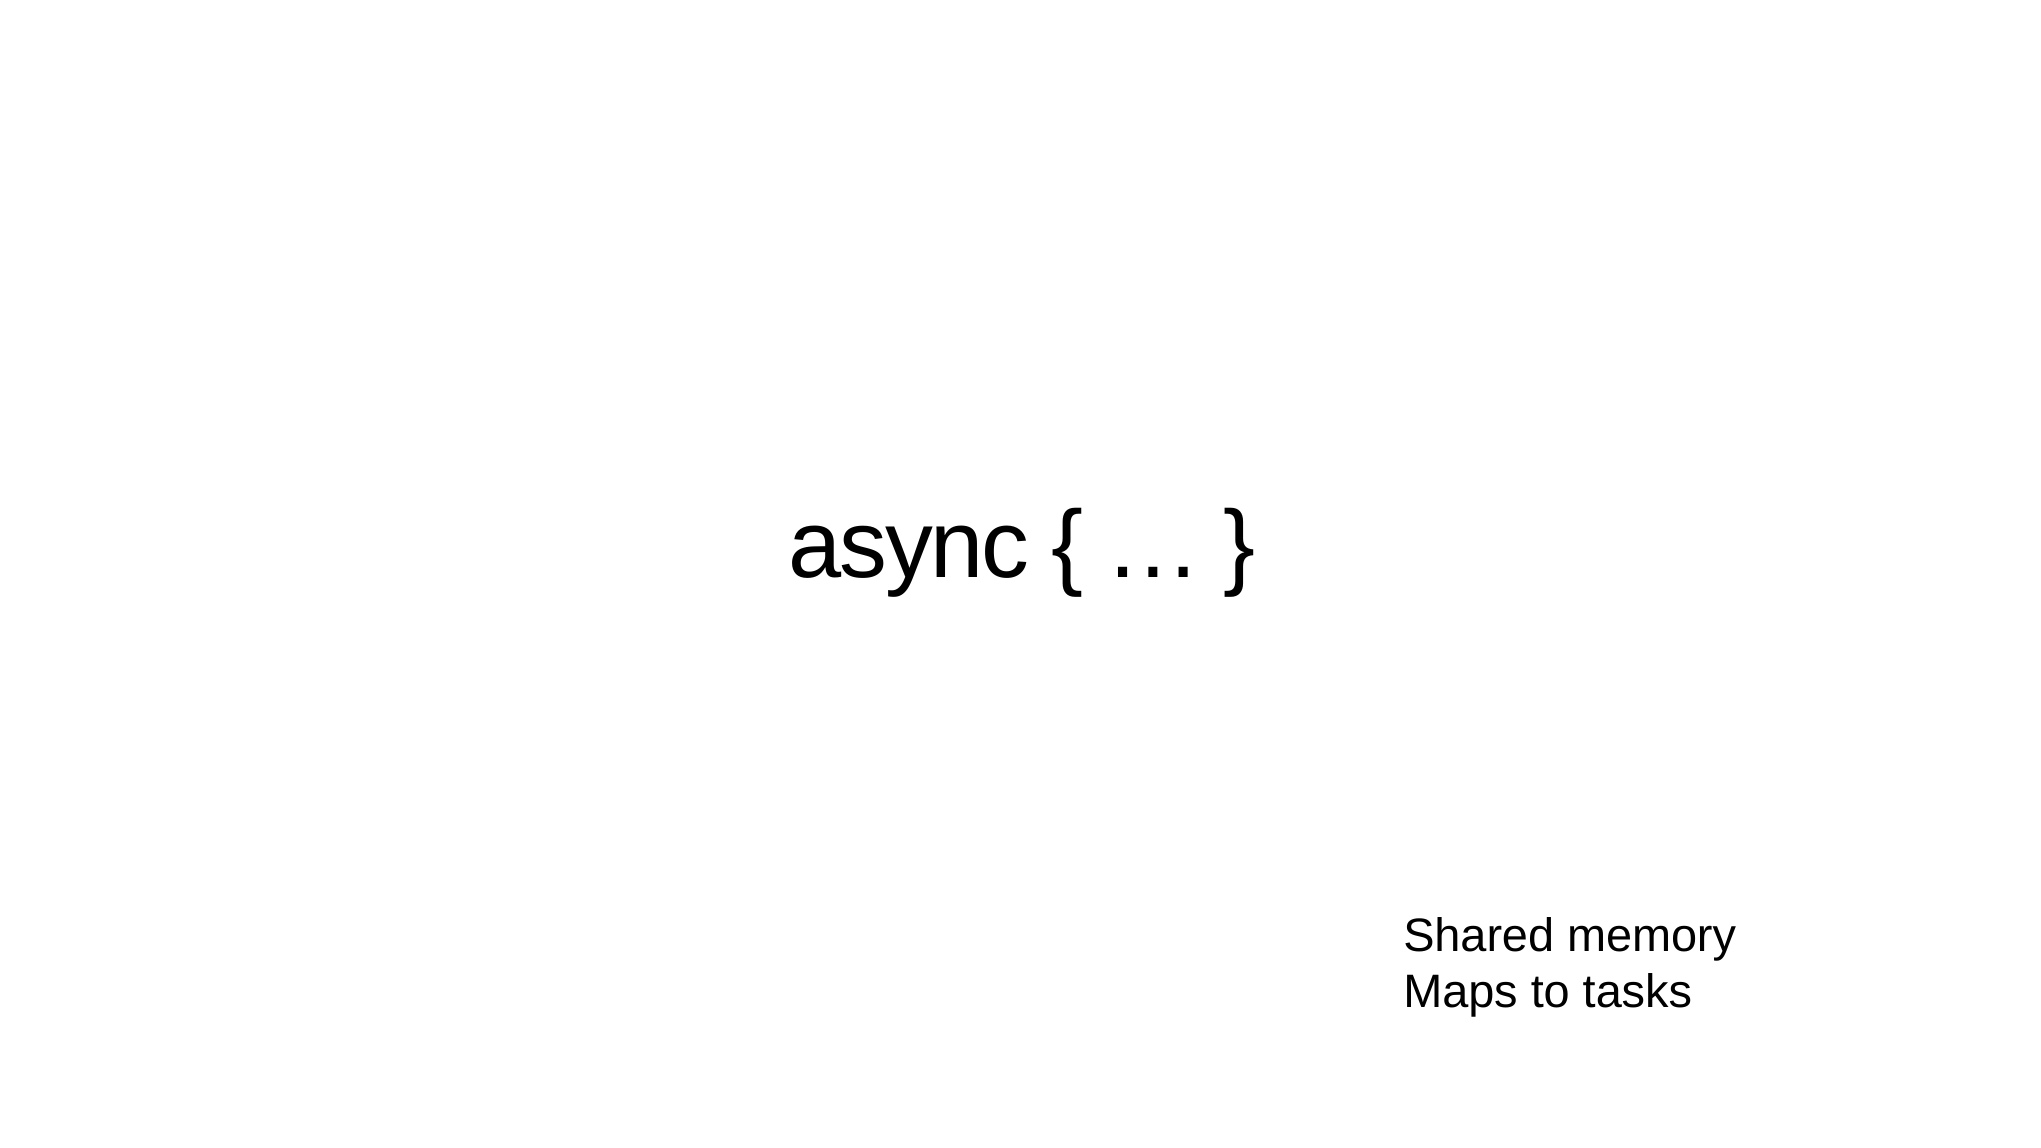

# async { … }
Shared memory
Maps to tasks